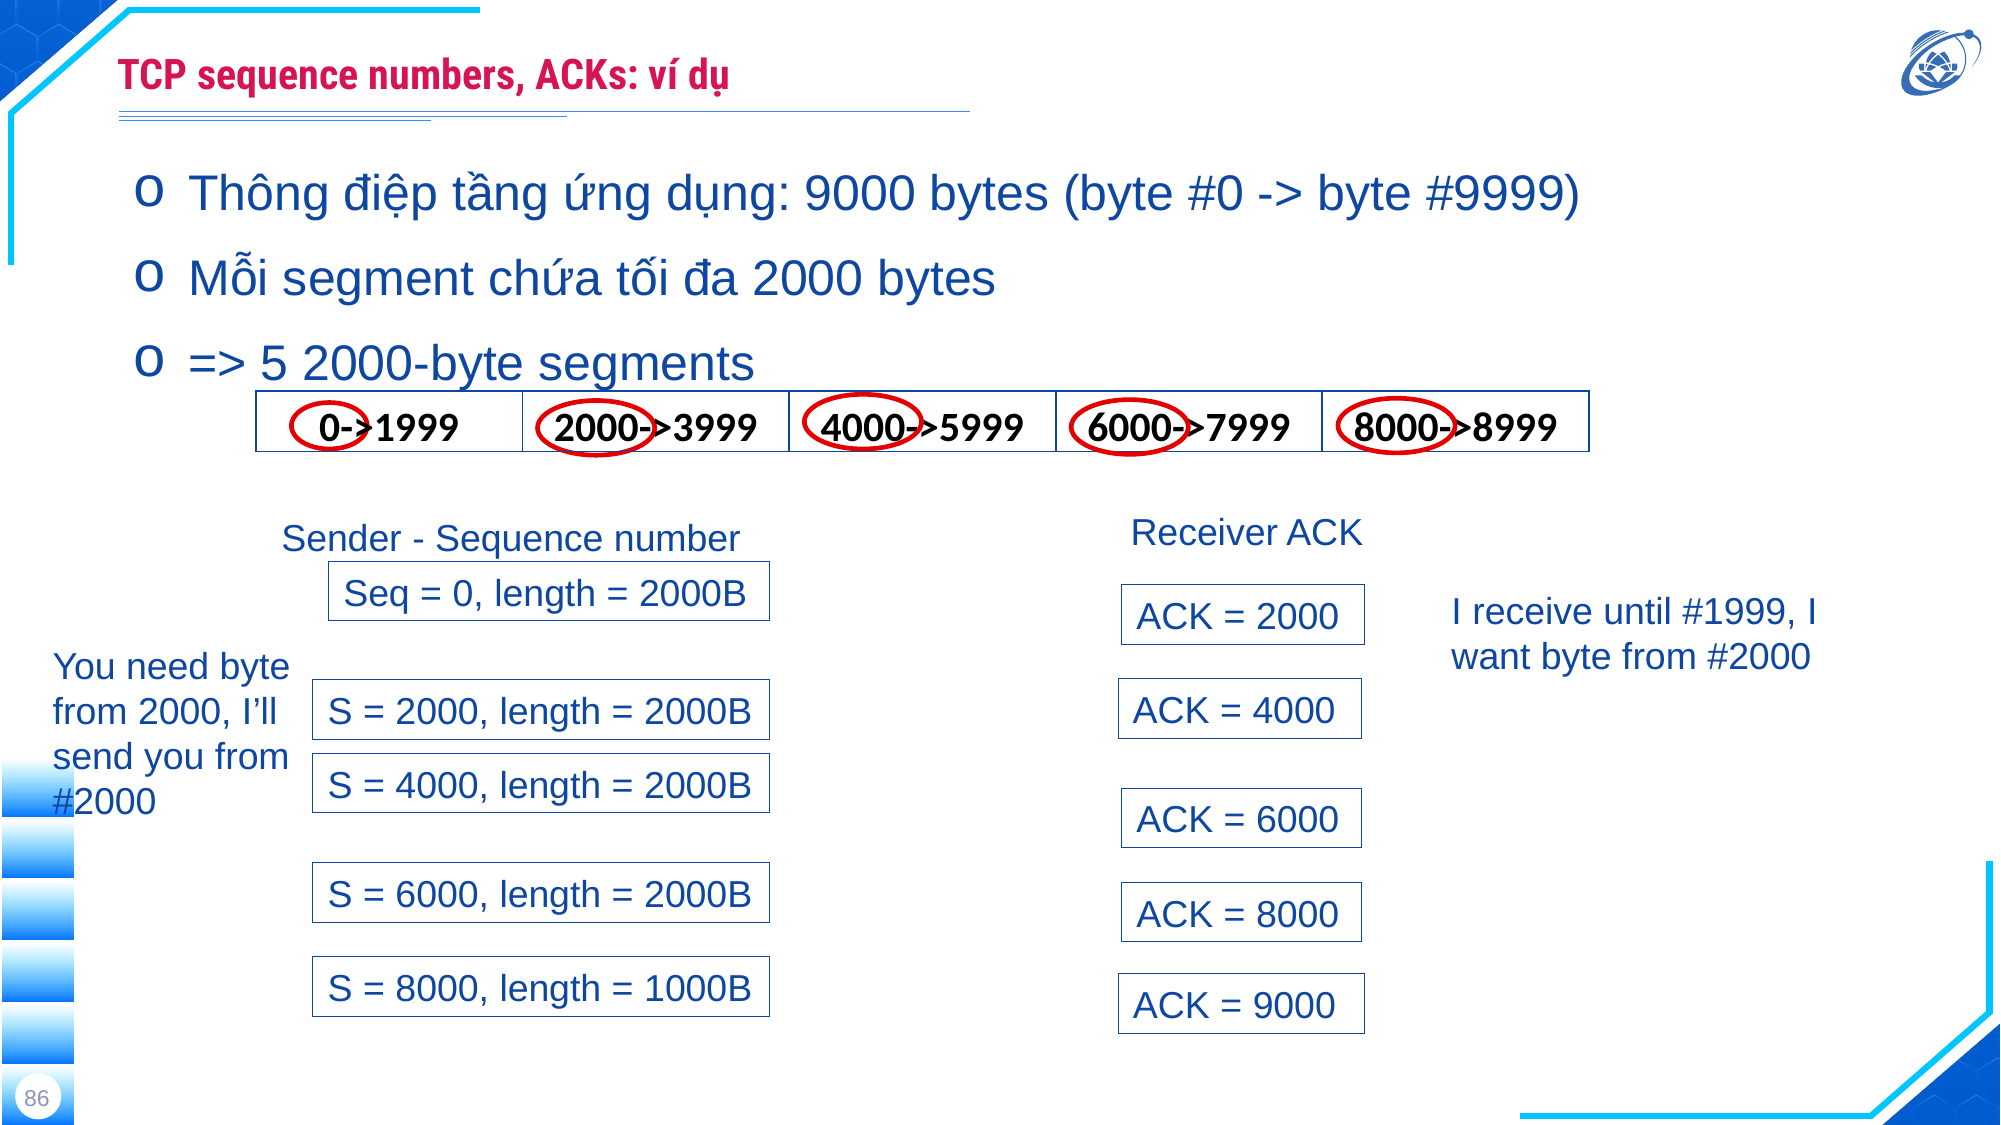

# TCP sequence numbers, ACKs: ví dụ
Thông điệp tầng ứng dụng: 9000 bytes (byte #0 -> byte #9999)
Mỗi segment chứa tối đa 2000 bytes
=> 5 2000-byte segments
| 0->1999 | 2000->3999 | 4000->5999 | 6000->7999 | 8000->8999 |
| --- | --- | --- | --- | --- |

Receiver ACK
Sender - Sequence number
Seq = 0, length = 2000B
I receive until #1999, I want byte from #2000
ACK = 2000
You need byte from 2000, I’ll send you from #2000
ACK = 4000
S = 2000, length = 2000B
S = 4000, length = 2000B
ACK = 6000
S = 6000, length = 2000B
ACK = 8000
S = 8000, length = 1000B
ACK = 9000
86